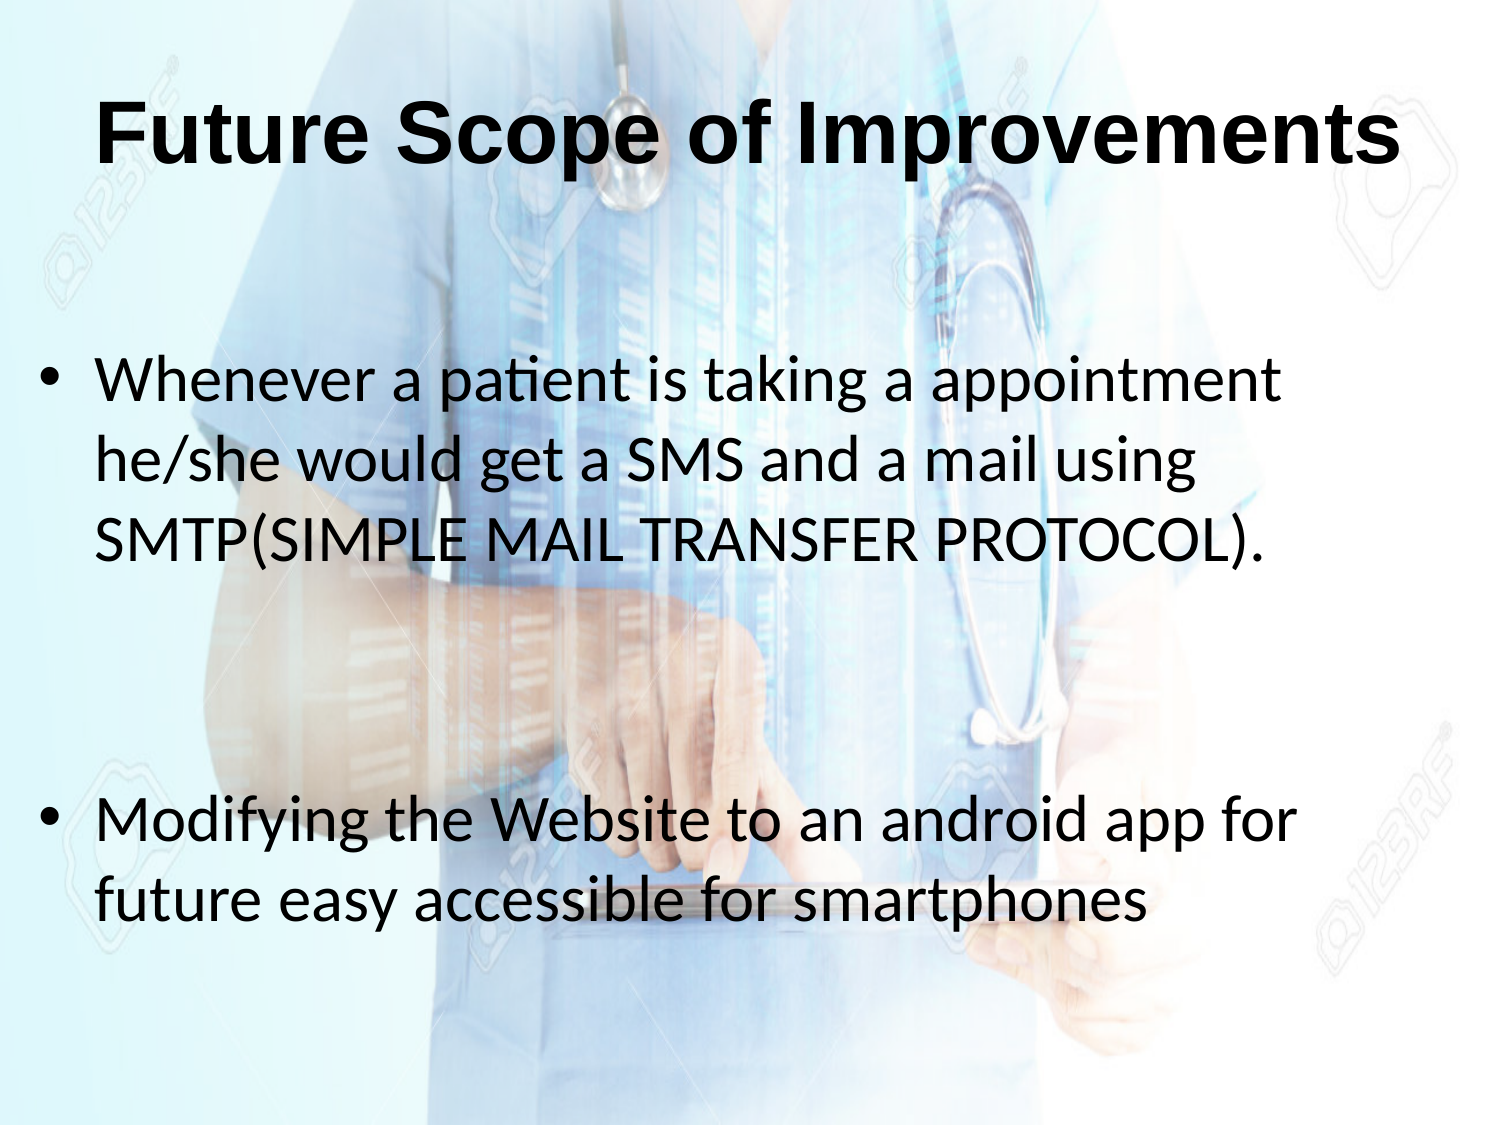

# Future Scope of Improvements

Whenever a patient is taking a appointment he/she would get a SMS and a mail using SMTP(SIMPLE MAIL TRANSFER PROTOCOL).

Modifying the Website to an android app for future easy accessible for smartphones